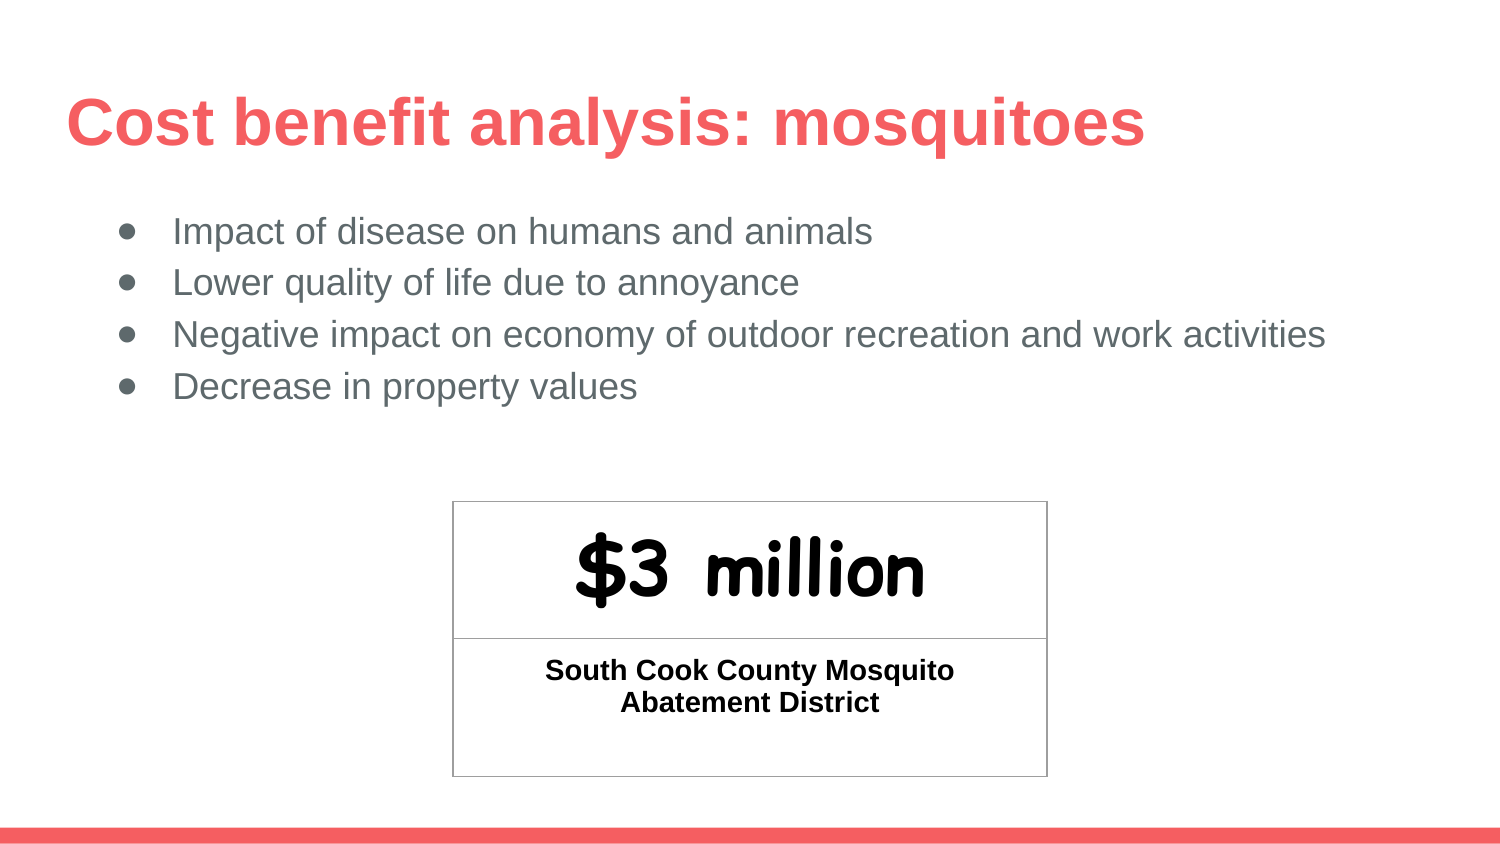

# Cost benefit analysis: mosquitoes
Impact of disease on humans and animals
Lower quality of life due to annoyance
Negative impact on economy of outdoor recreation and work activities
Decrease in property values
| $3 million |
| --- |
| South Cook County Mosquito Abatement District |